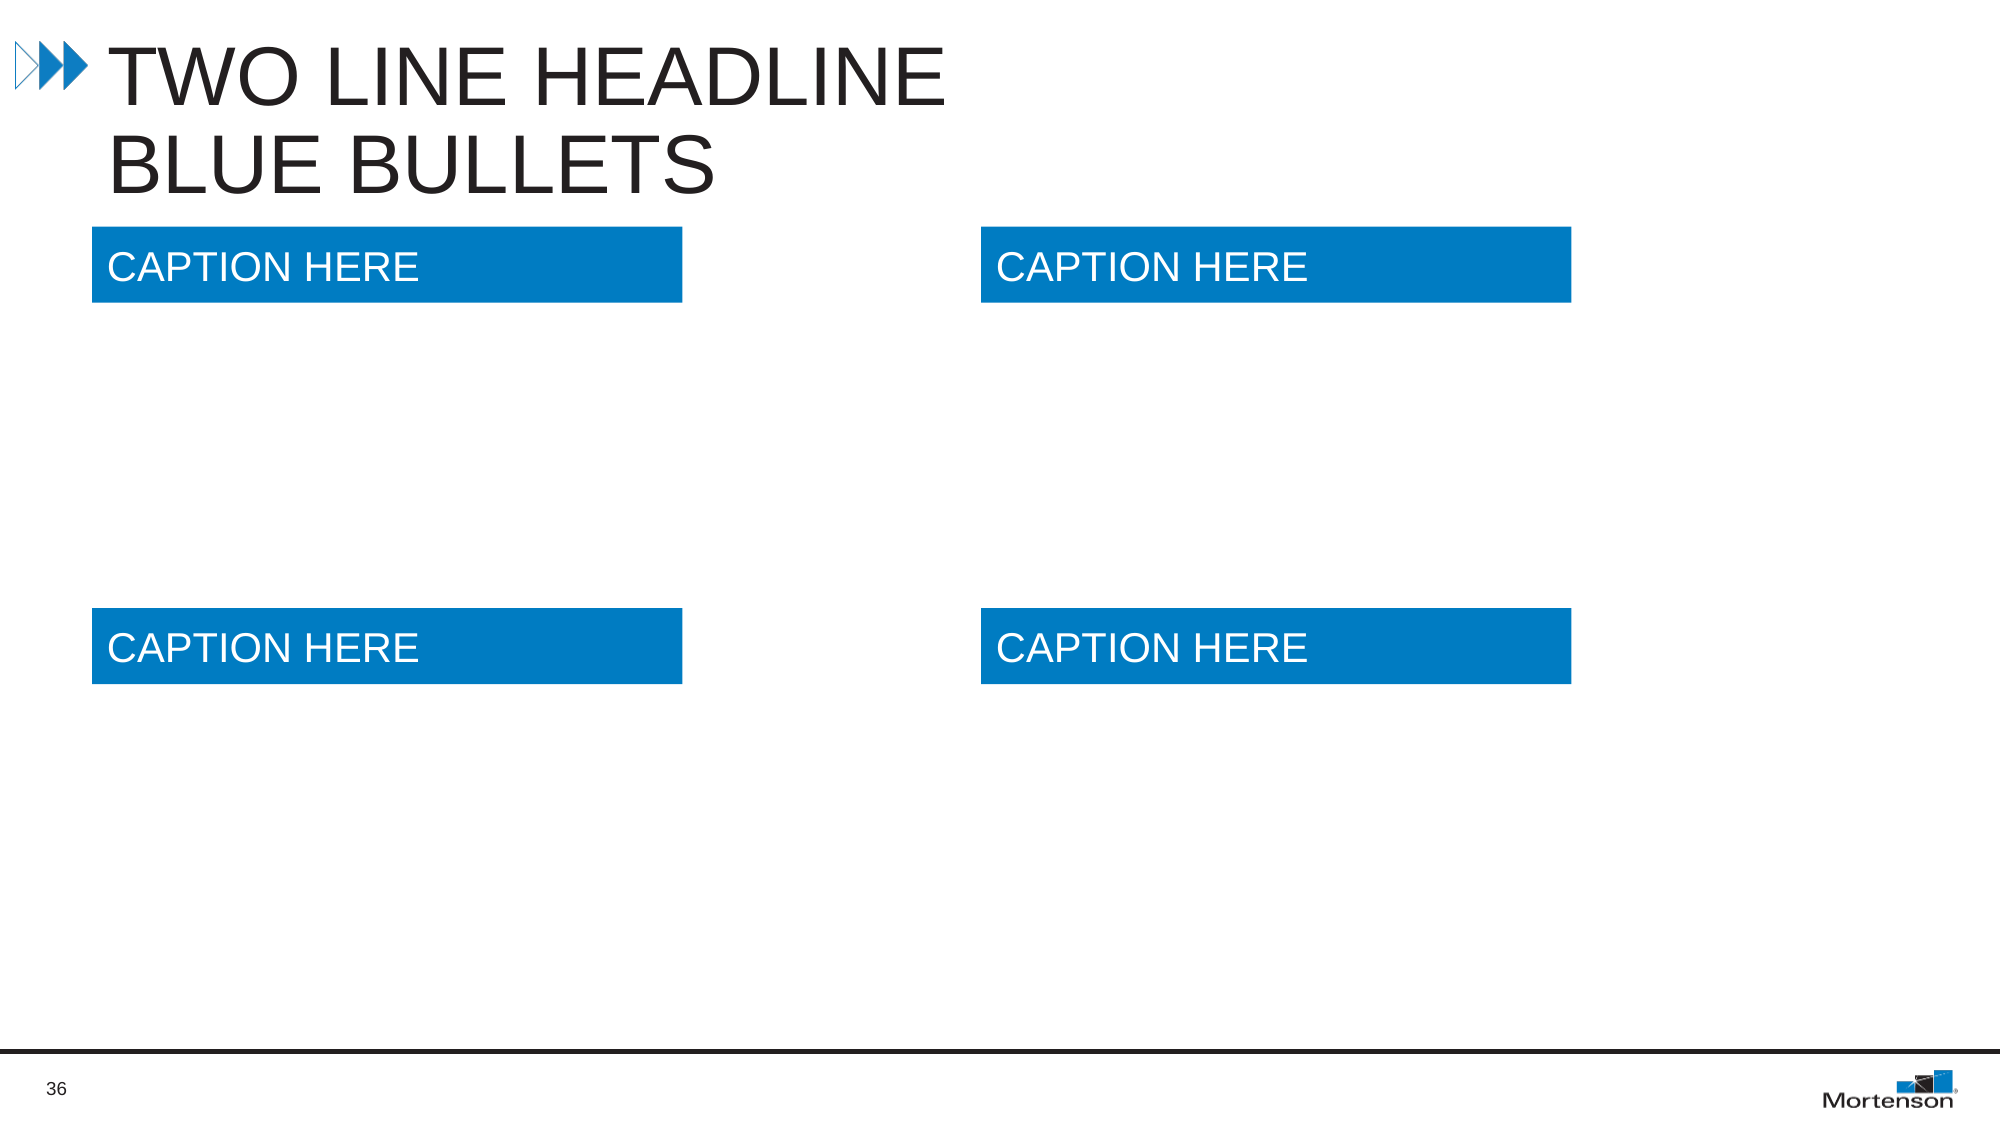

# TWO LINE HEADLINE BLUE BULLETS
CAPTION HERE
CAPTION HERE

CAPTION HERE
CAPTION HERE